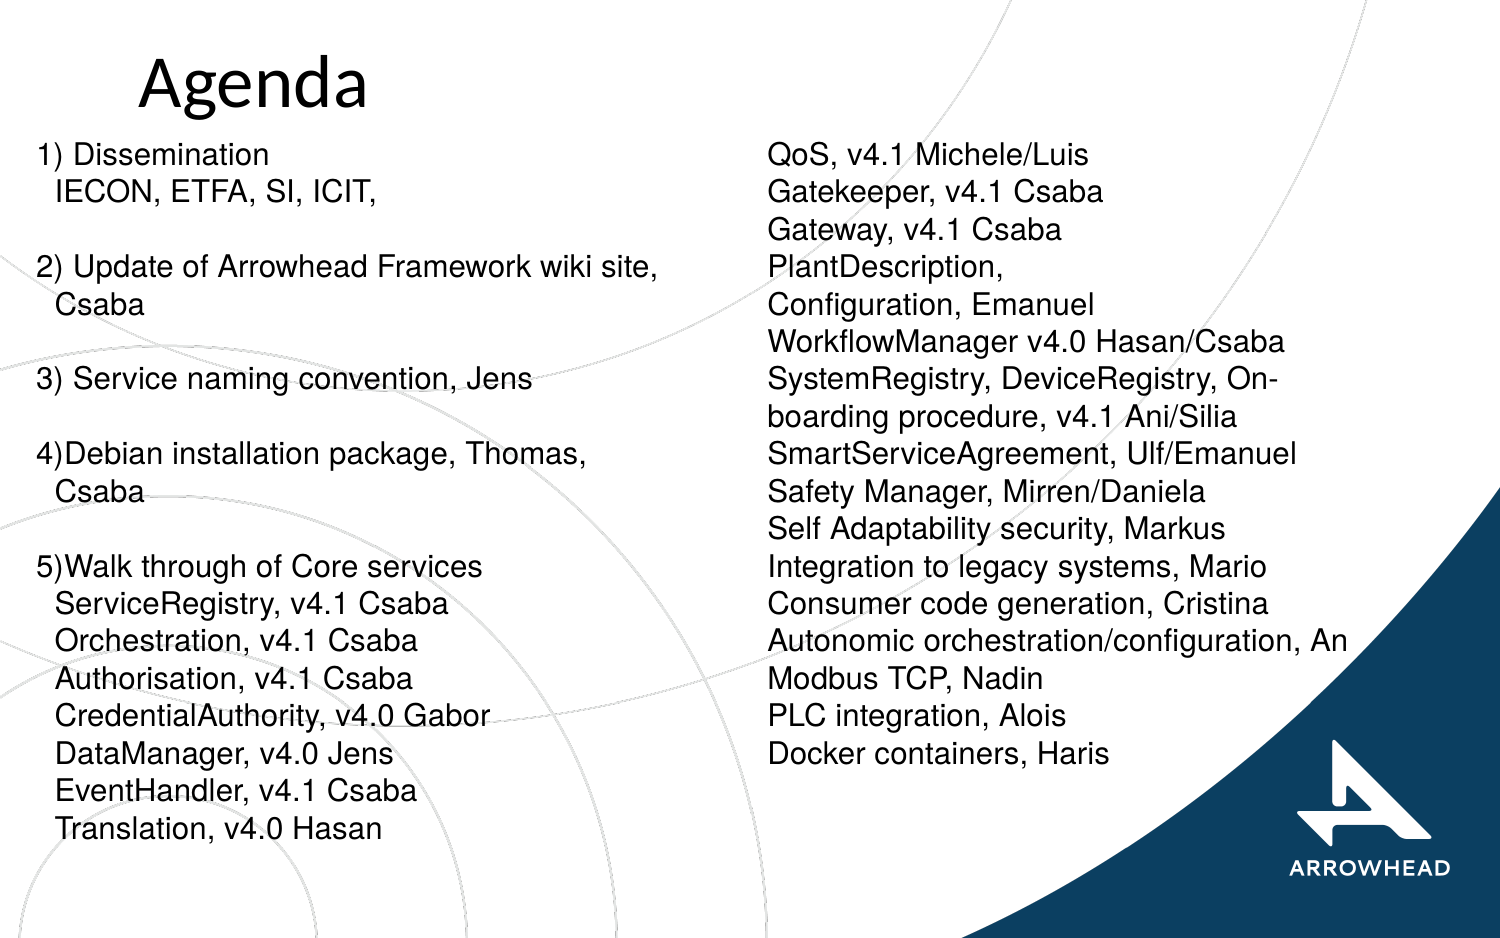

# Agenda
2
 Dissemination
IECON, ETFA, SI, ICIT,
 Update of Arrowhead Framework wiki site, Csaba
 Service naming convention, Jens
Debian installation package, Thomas, Csaba
Walk through of Core services
ServiceRegistry, v4.1 Csaba
Orchestration, v4.1 Csaba
Authorisation, v4.1 Csaba
CredentialAuthority, v4.0 Gabor
DataManager, v4.0 Jens
EventHandler, v4.1 Csaba
Translation, v4.0 Hasan
QoS, v4.1 Michele/Luis
Gatekeeper, v4.1 Csaba
Gateway, v4.1 Csaba
PlantDescription,
Configuration, Emanuel
WorkflowManager v4.0 Hasan/Csaba
SystemRegistry, DeviceRegistry, On-boarding procedure, v4.1 Ani/Silia
SmartServiceAgreement, Ulf/Emanuel
Safety Manager, Mirren/Daniela
Self Adaptability security, Markus
Integration to legacy systems, Mario
Consumer code generation, Cristina
Autonomic orchestration/configuration, An
Modbus TCP, Nadin
PLC integration, Alois
Docker containers, Haris